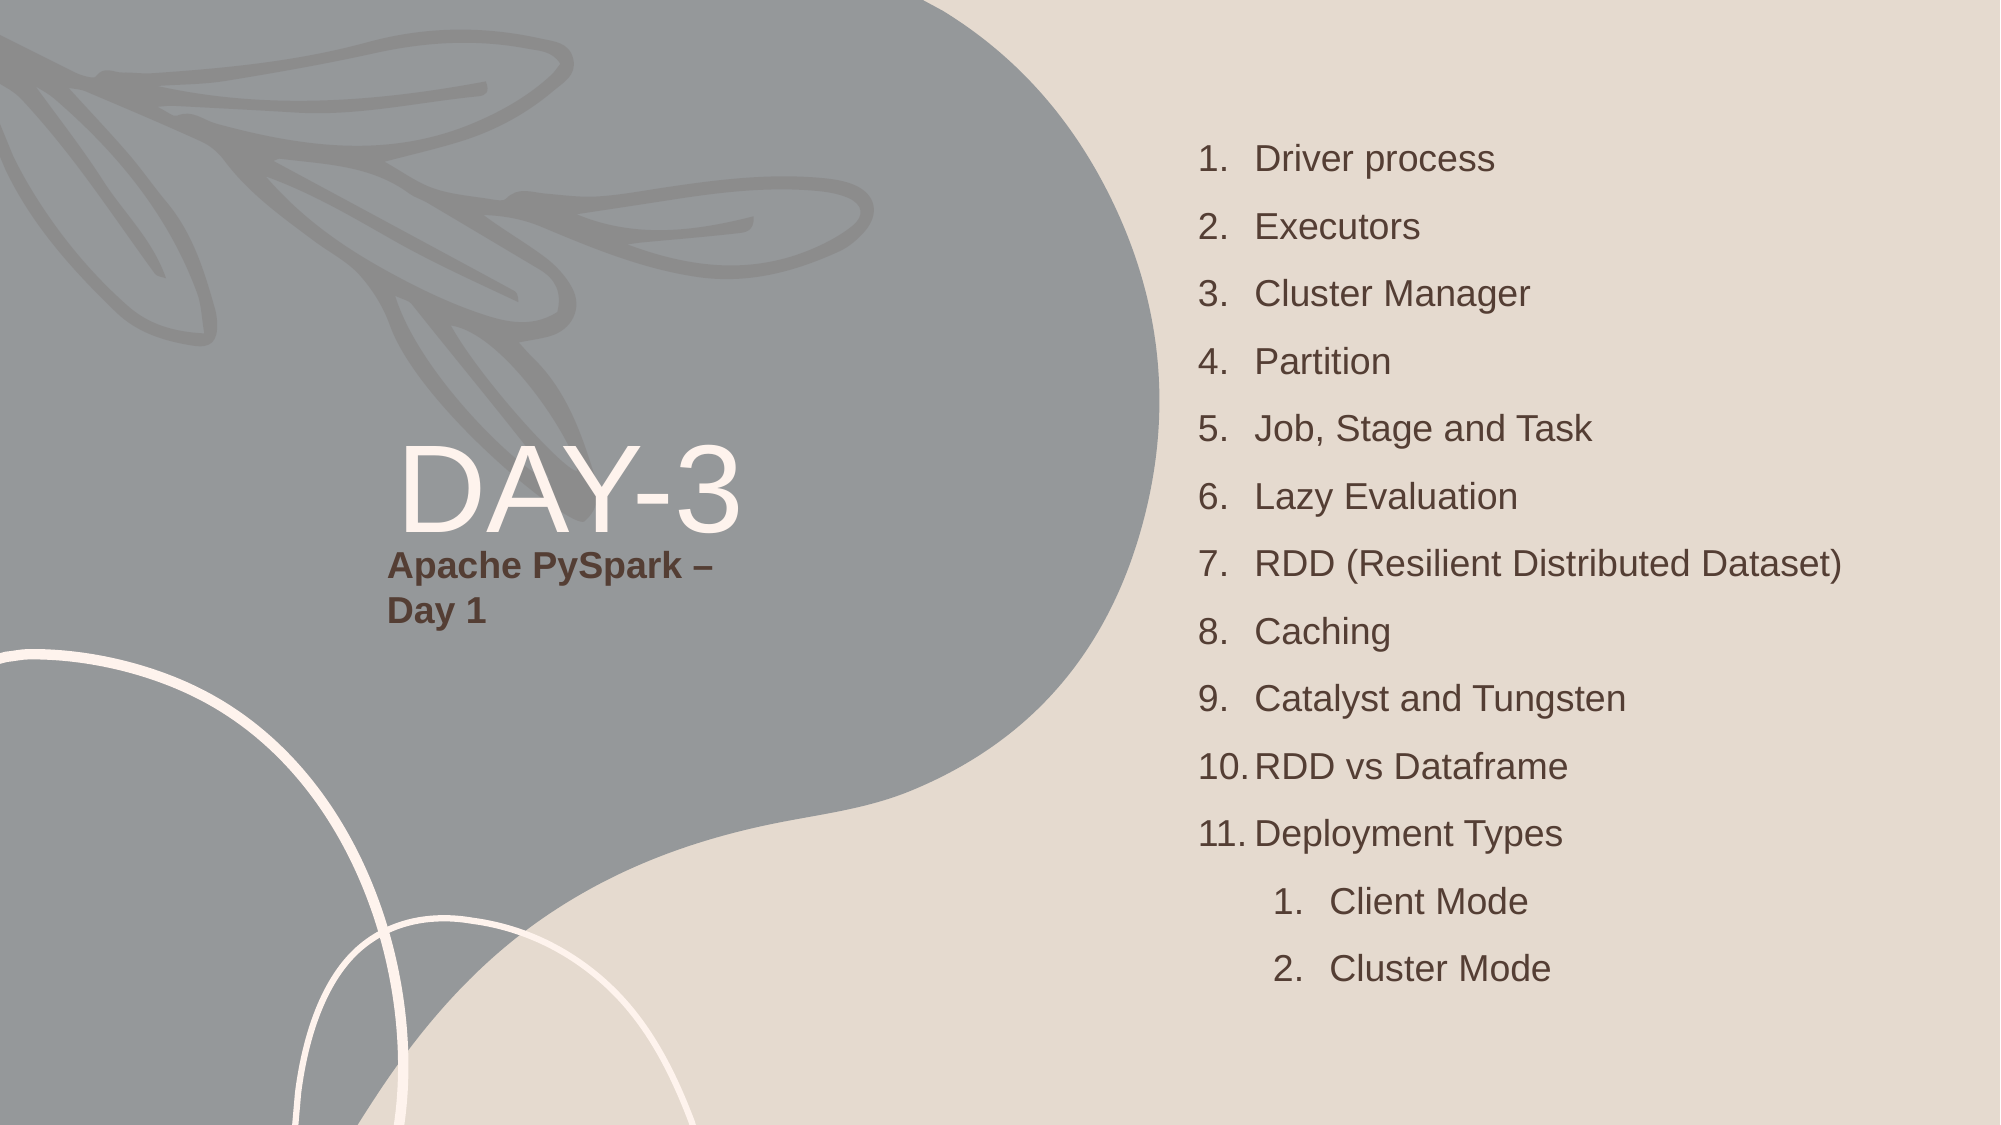

Driver process
Executors
Cluster Manager
Partition
Job, Stage and Task
Lazy Evaluation
RDD (Resilient Distributed Dataset)
Caching
Catalyst and Tungsten
RDD vs Dataframe
Deployment Types
Client Mode
Cluster Mode

# DAY-3
Apache PySpark – Day 1